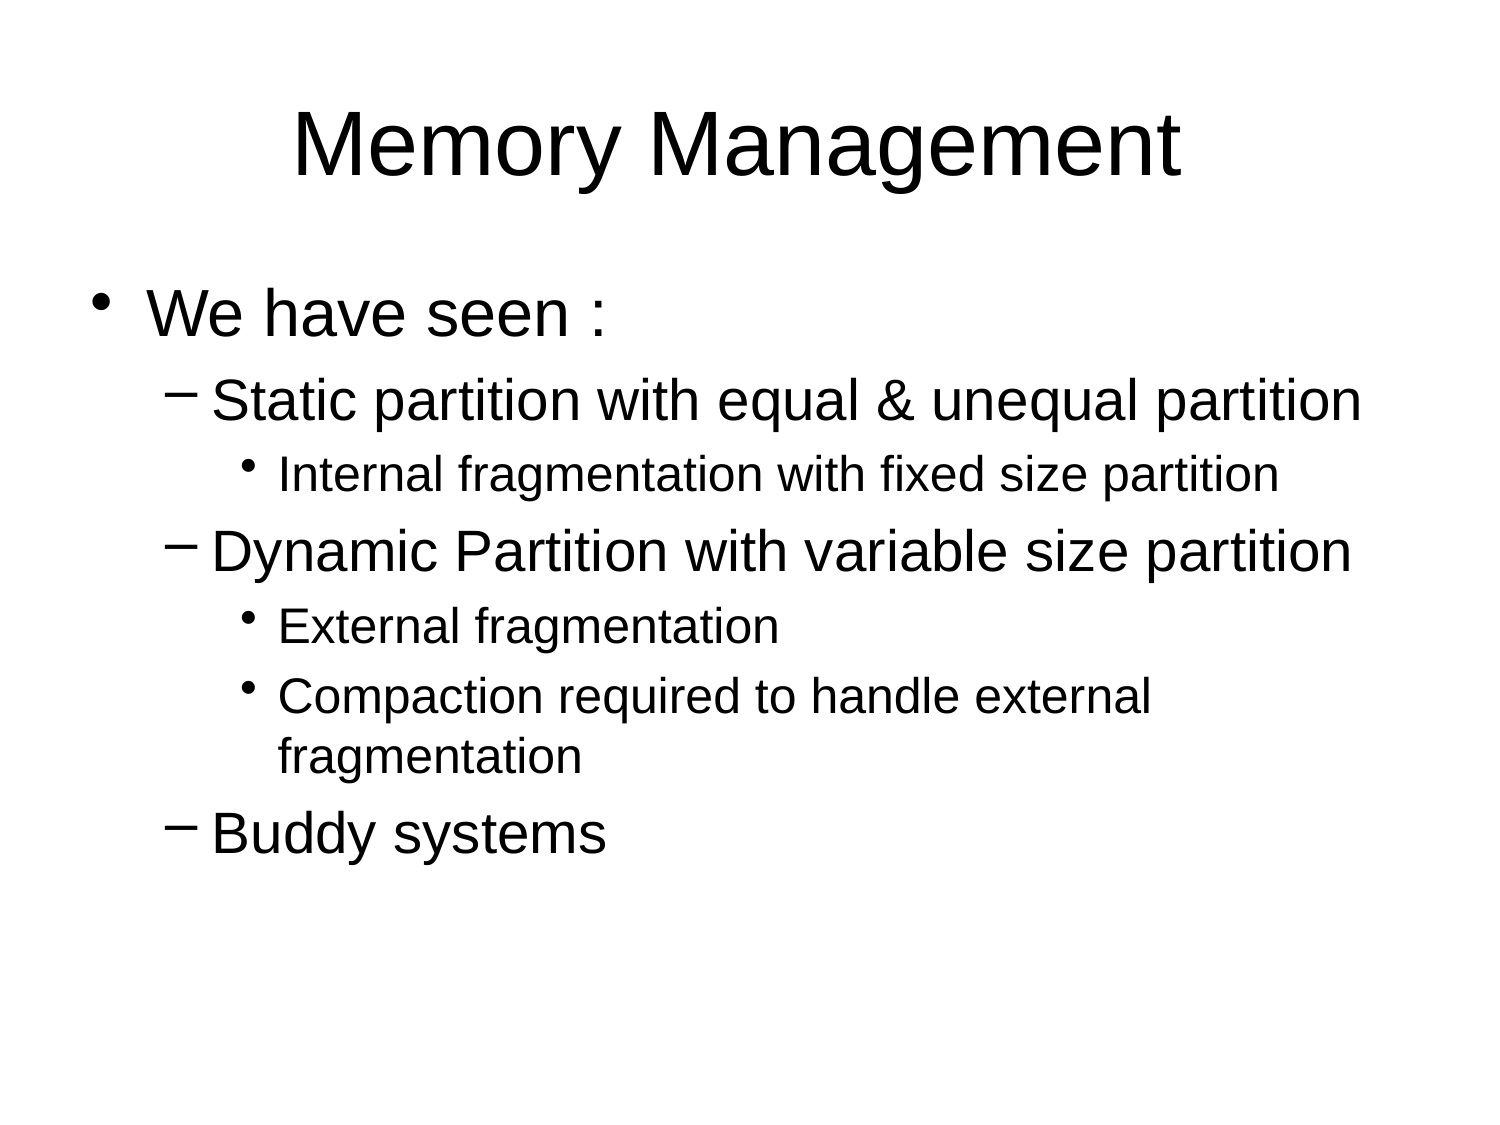

# Memory Management
We have seen :
Static partition with equal & unequal partition
Internal fragmentation with fixed size partition
Dynamic Partition with variable size partition
External fragmentation
Compaction required to handle external fragmentation
Buddy systems